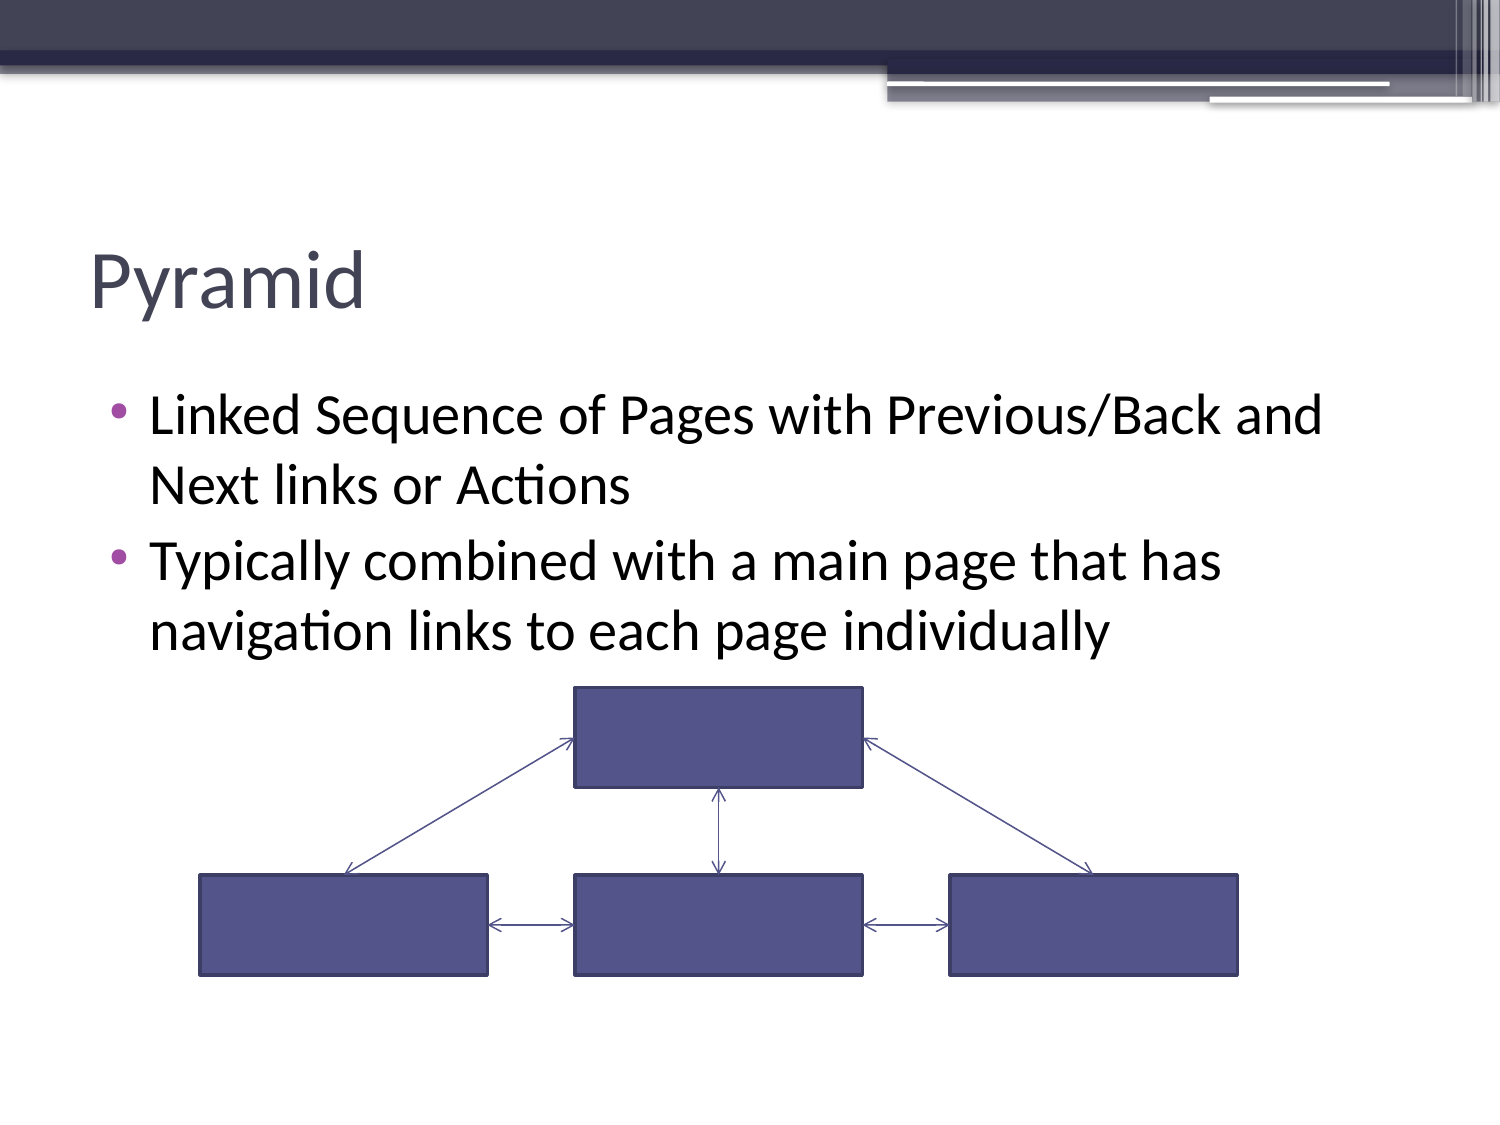

# Pyramid
Linked Sequence of Pages with Previous/Back and Next links or Actions
Typically combined with a main page that has navigation links to each page individually